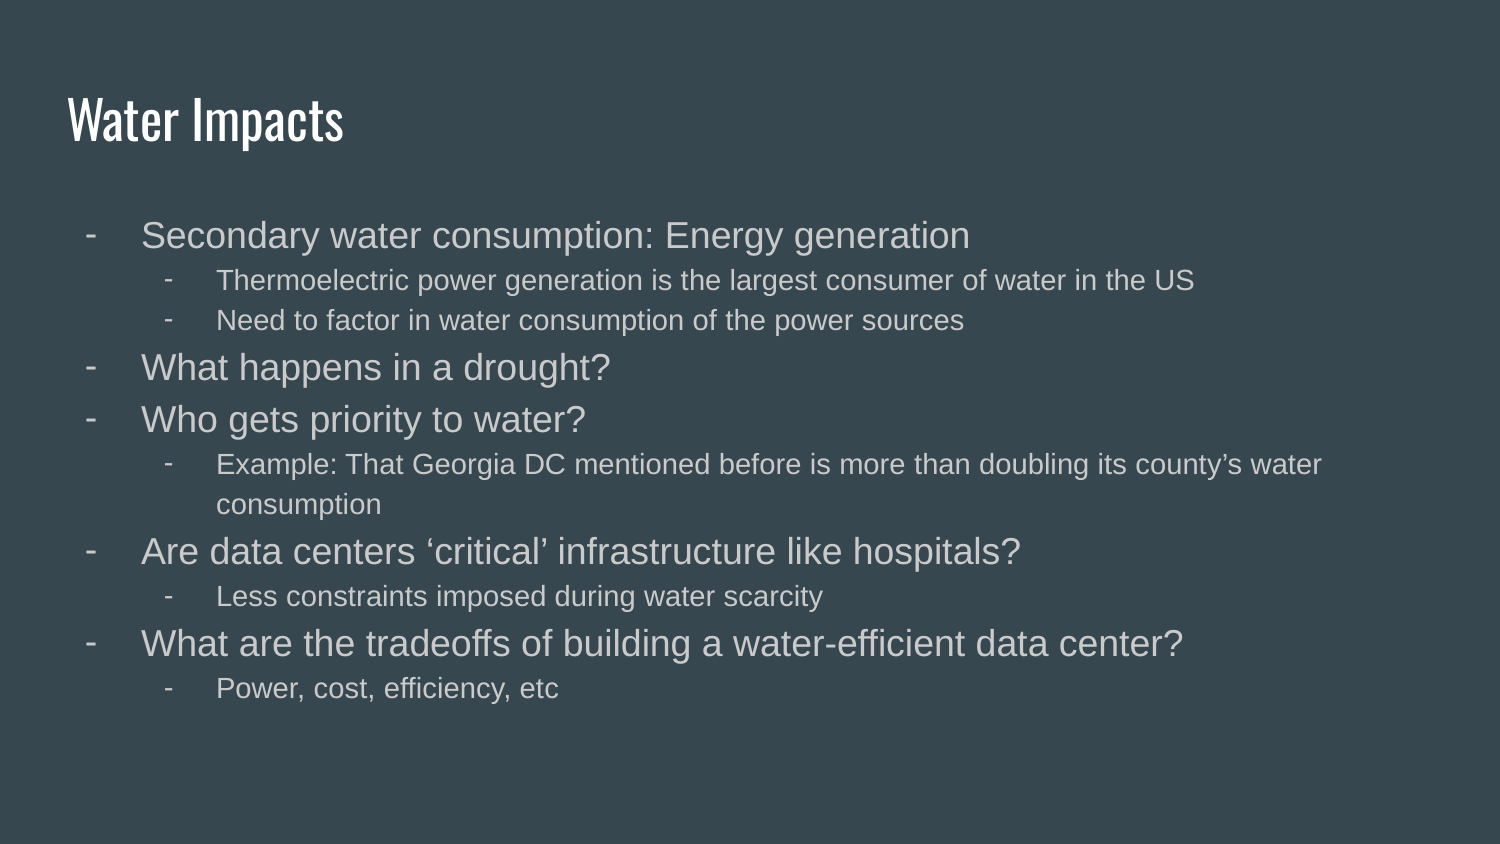

# Water Impacts
Secondary water consumption: Energy generation
Thermoelectric power generation is the largest consumer of water in the US
Need to factor in water consumption of the power sources
What happens in a drought?
Who gets priority to water?
Example: That Georgia DC mentioned before is more than doubling its county’s water consumption
Are data centers ‘critical’ infrastructure like hospitals?
Less constraints imposed during water scarcity
What are the tradeoffs of building a water-efficient data center?
Power, cost, efficiency, etc